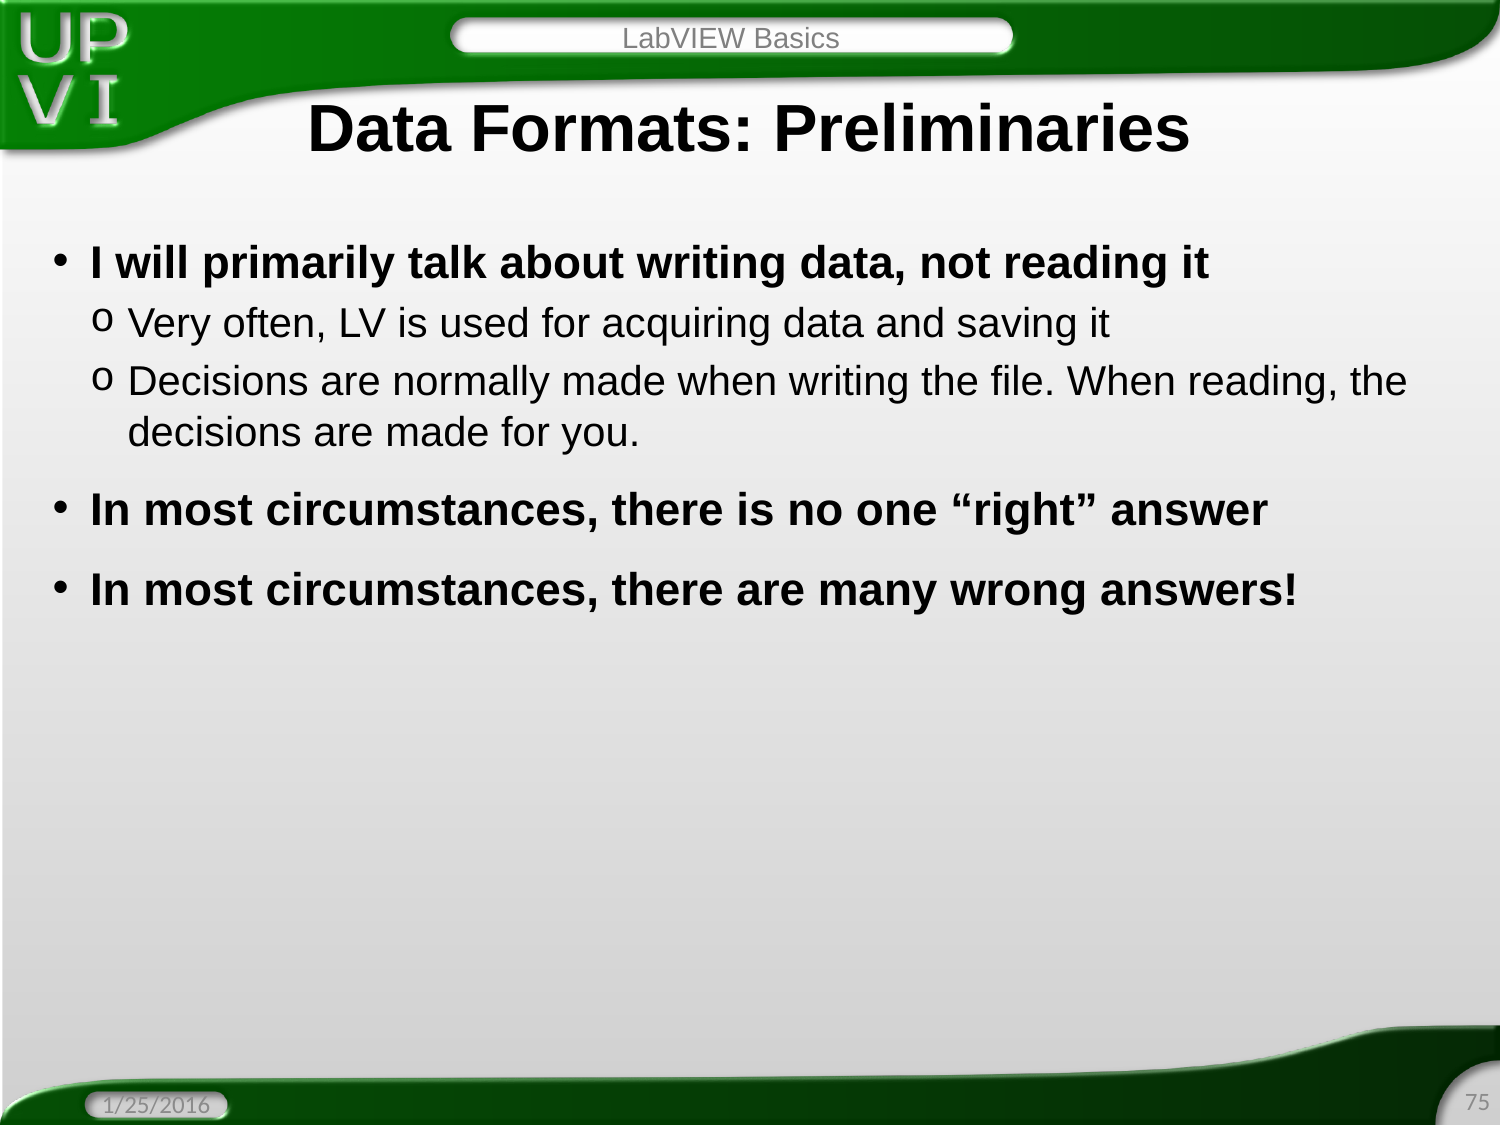

LabVIEW Basics
# Data Formats: Preliminaries
I will primarily talk about writing data, not reading it
Very often, LV is used for acquiring data and saving it
Decisions are normally made when writing the file. When reading, the decisions are made for you.
In most circumstances, there is no one “right” answer
In most circumstances, there are many wrong answers!
75
1/25/2016